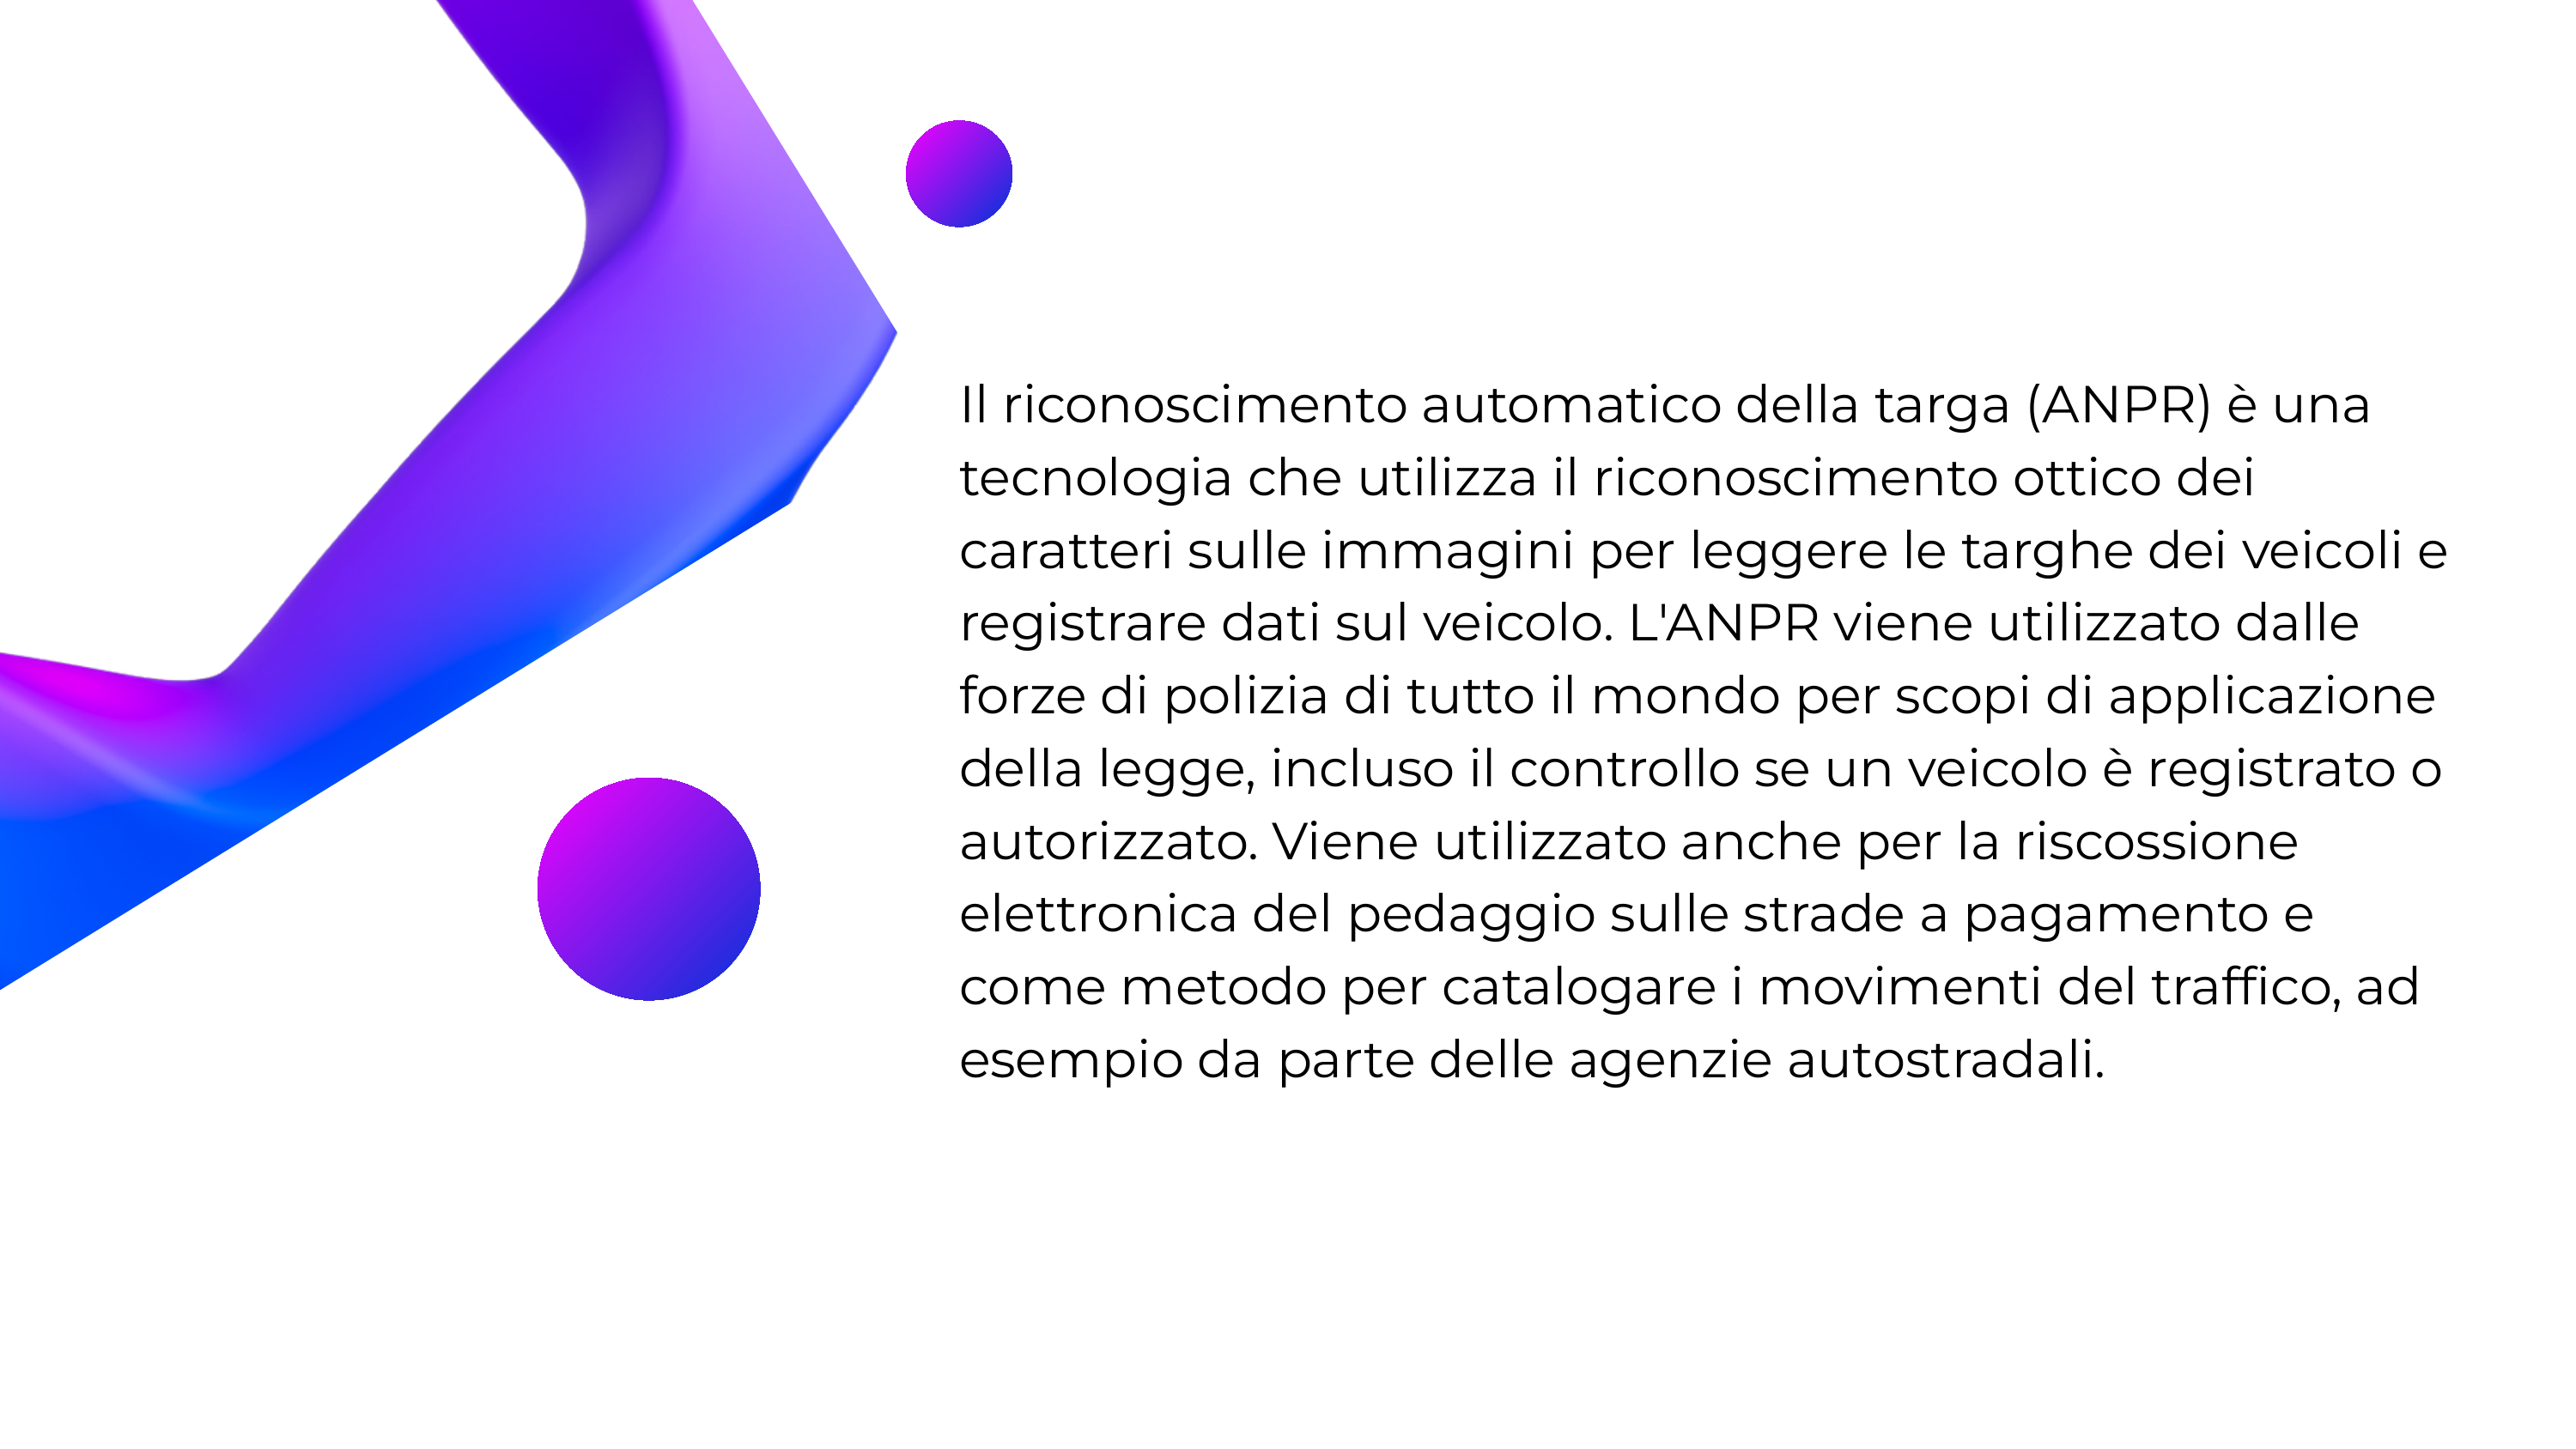

Il riconoscimento automatico della targa (ANPR) è una tecnologia che utilizza il riconoscimento ottico dei caratteri sulle immagini per leggere le targhe dei veicoli e registrare dati sul veicolo. L'ANPR viene utilizzato dalle forze di polizia di tutto il mondo per scopi di applicazione della legge, incluso il controllo se un veicolo è registrato o autorizzato. Viene utilizzato anche per la riscossione elettronica del pedaggio sulle strade a pagamento e come metodo per catalogare i movimenti del traffico, ad esempio da parte delle agenzie autostradali.